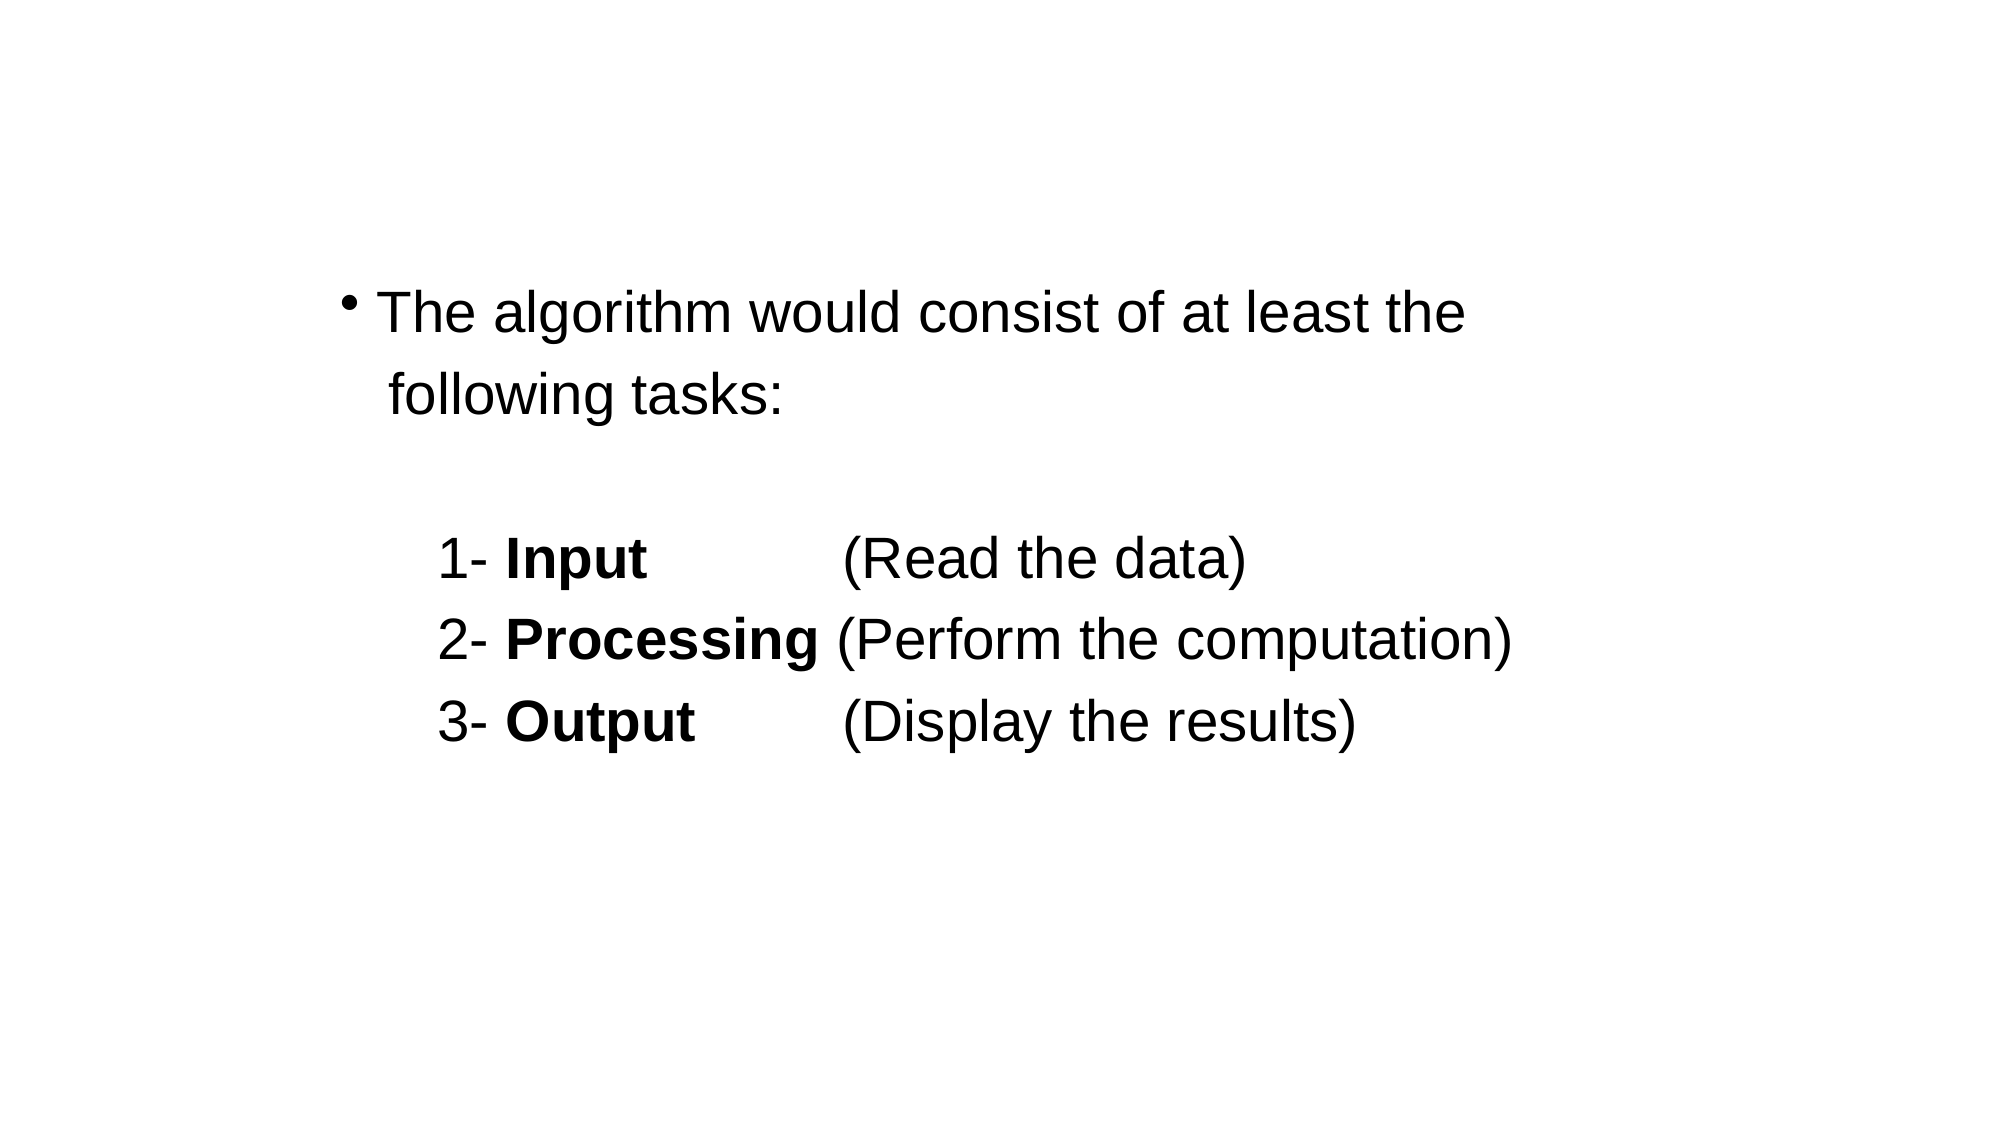

The algorithm would consist of at least the
   following tasks:

      1- Input            (Read the data)
      2- Processing (Perform the computation)
      3- Output         (Display the results)